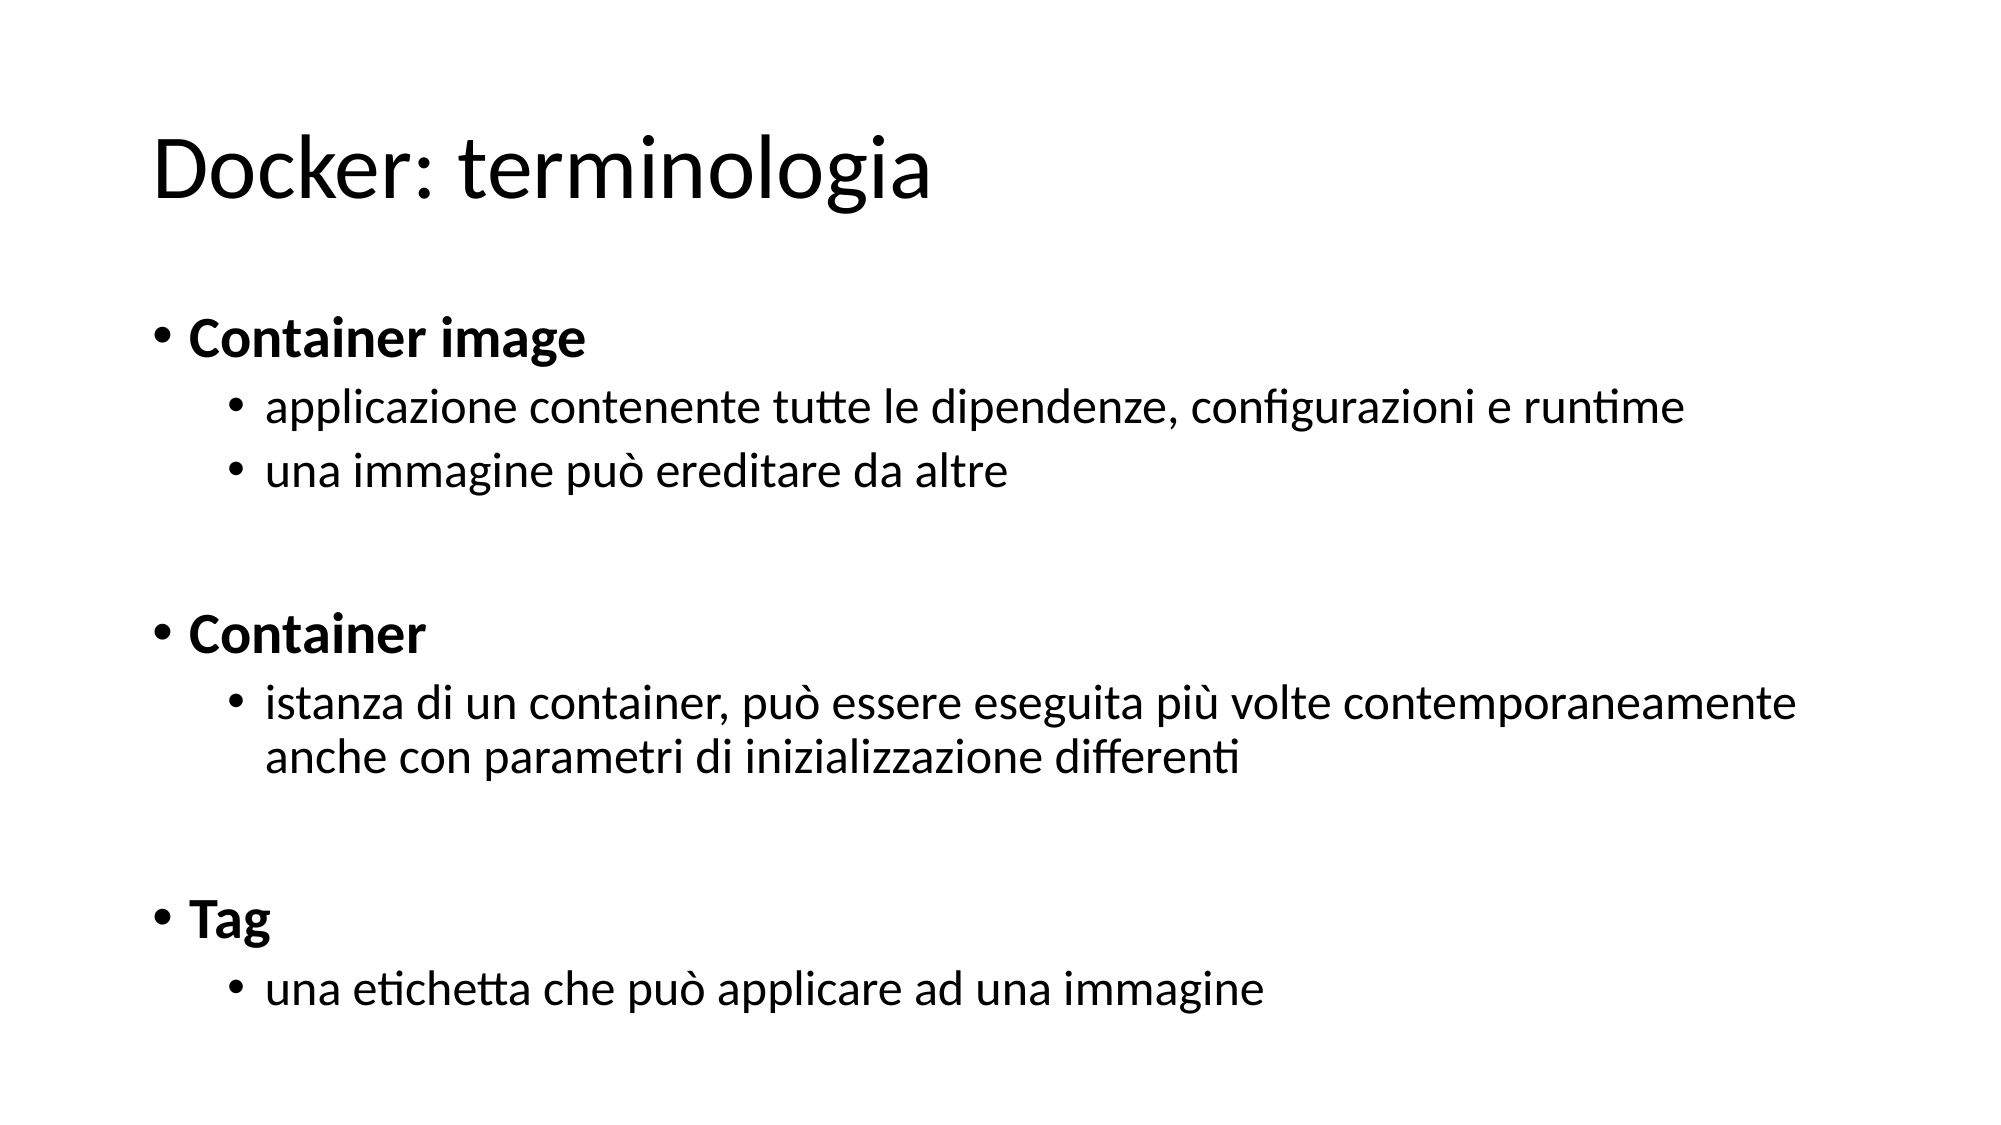

# Docker: terminologia
Container image
applicazione contenente tutte le dipendenze, configurazioni e runtime
una immagine può ereditare da altre

Container
istanza di un container, può essere eseguita più volte contemporaneamente anche con parametri di inizializzazione differenti

Tag
una etichetta che può applicare ad una immagine